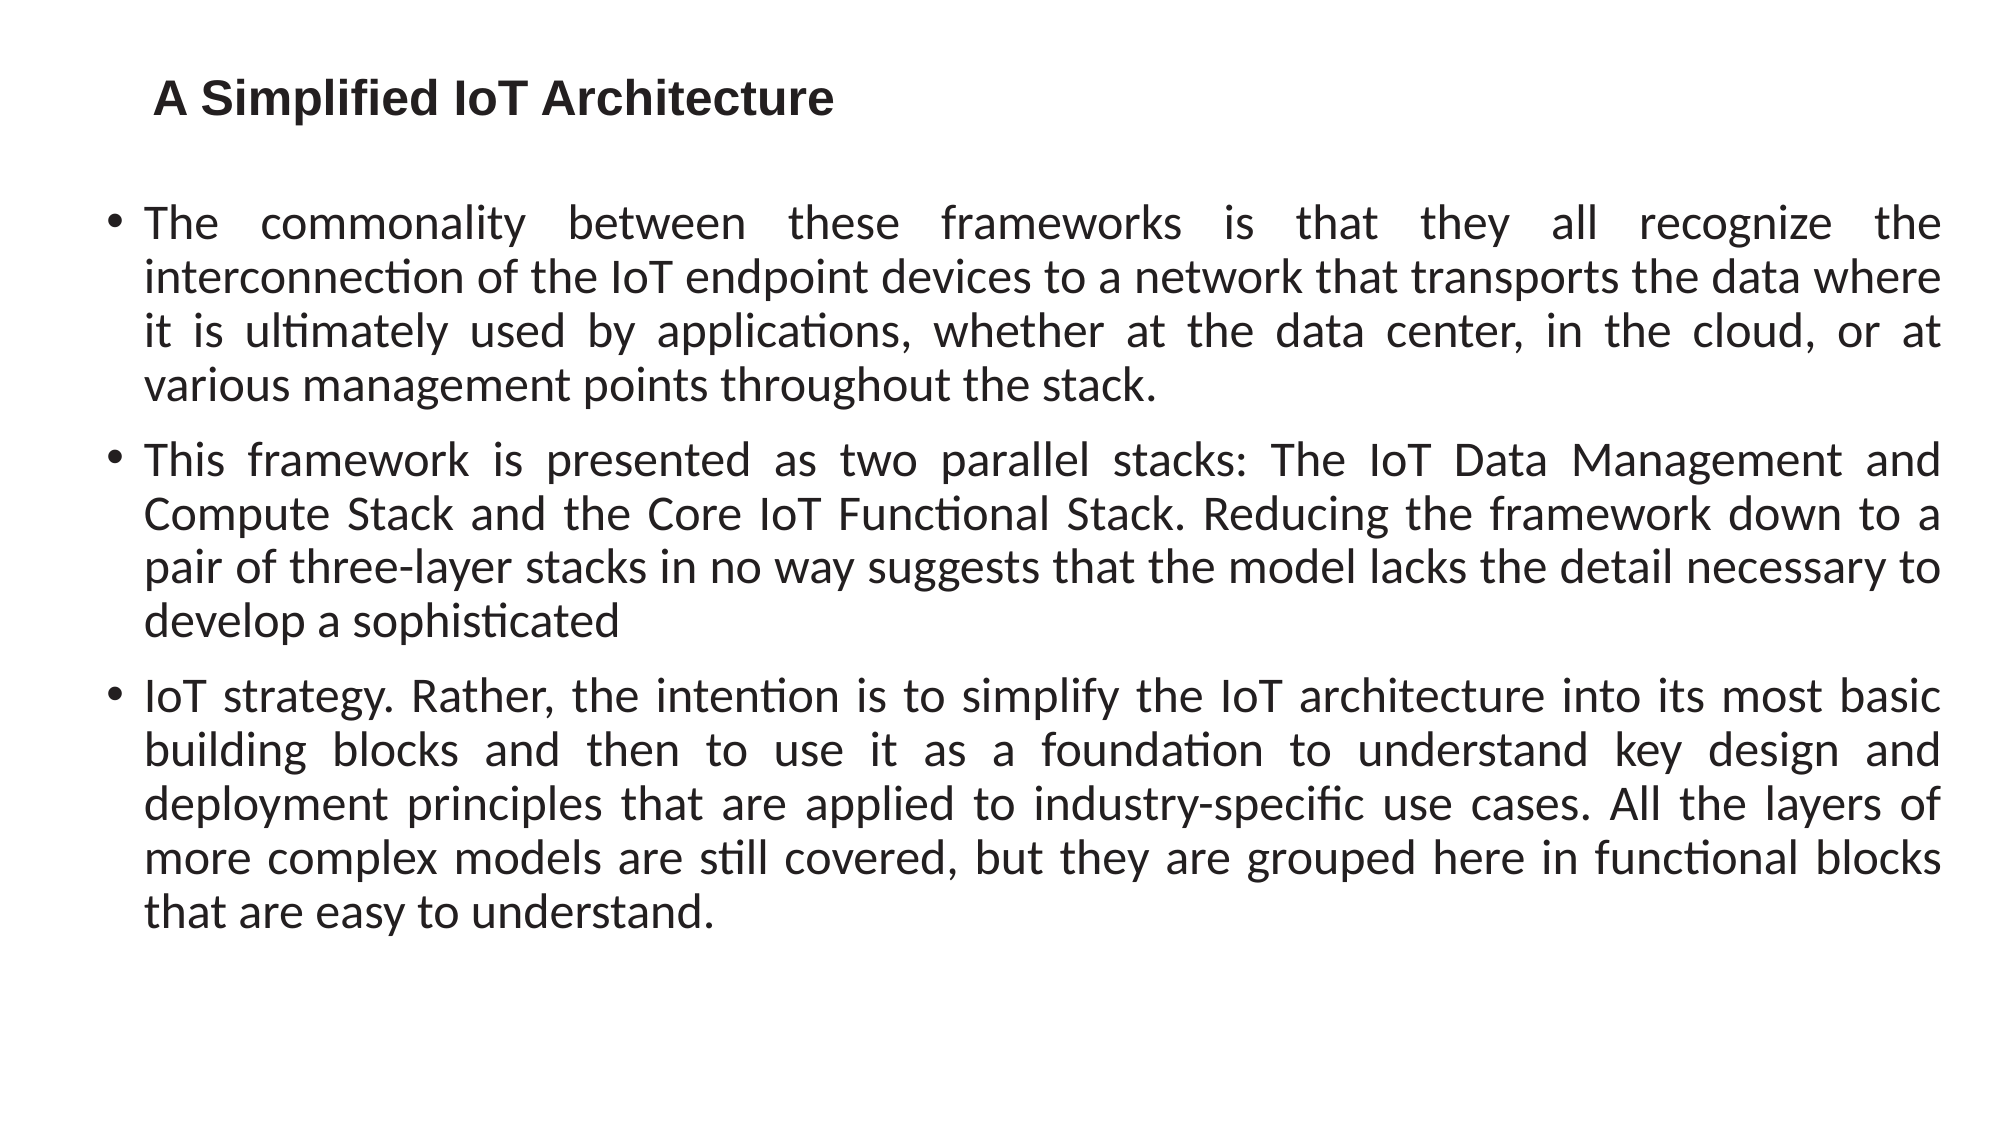

# A Simplified IoT Architecture
The commonality between these frameworks is that they all recognize the interconnection of the IoT endpoint devices to a network that transports the data where it is ultimately used by applications, whether at the data center, in the cloud, or at various management points throughout the stack.
This framework is presented as two parallel stacks: The IoT Data Management and Compute Stack and the Core IoT Functional Stack. Reducing the framework down to a pair of three-layer stacks in no way suggests that the model lacks the detail necessary to develop a sophisticated
IoT strategy. Rather, the intention is to simplify the IoT architecture into its most basic building blocks and then to use it as a foundation to understand key design and deployment principles that are applied to industry-specific use cases. All the layers of more complex models are still covered, but they are grouped here in functional blocks that are easy to understand.